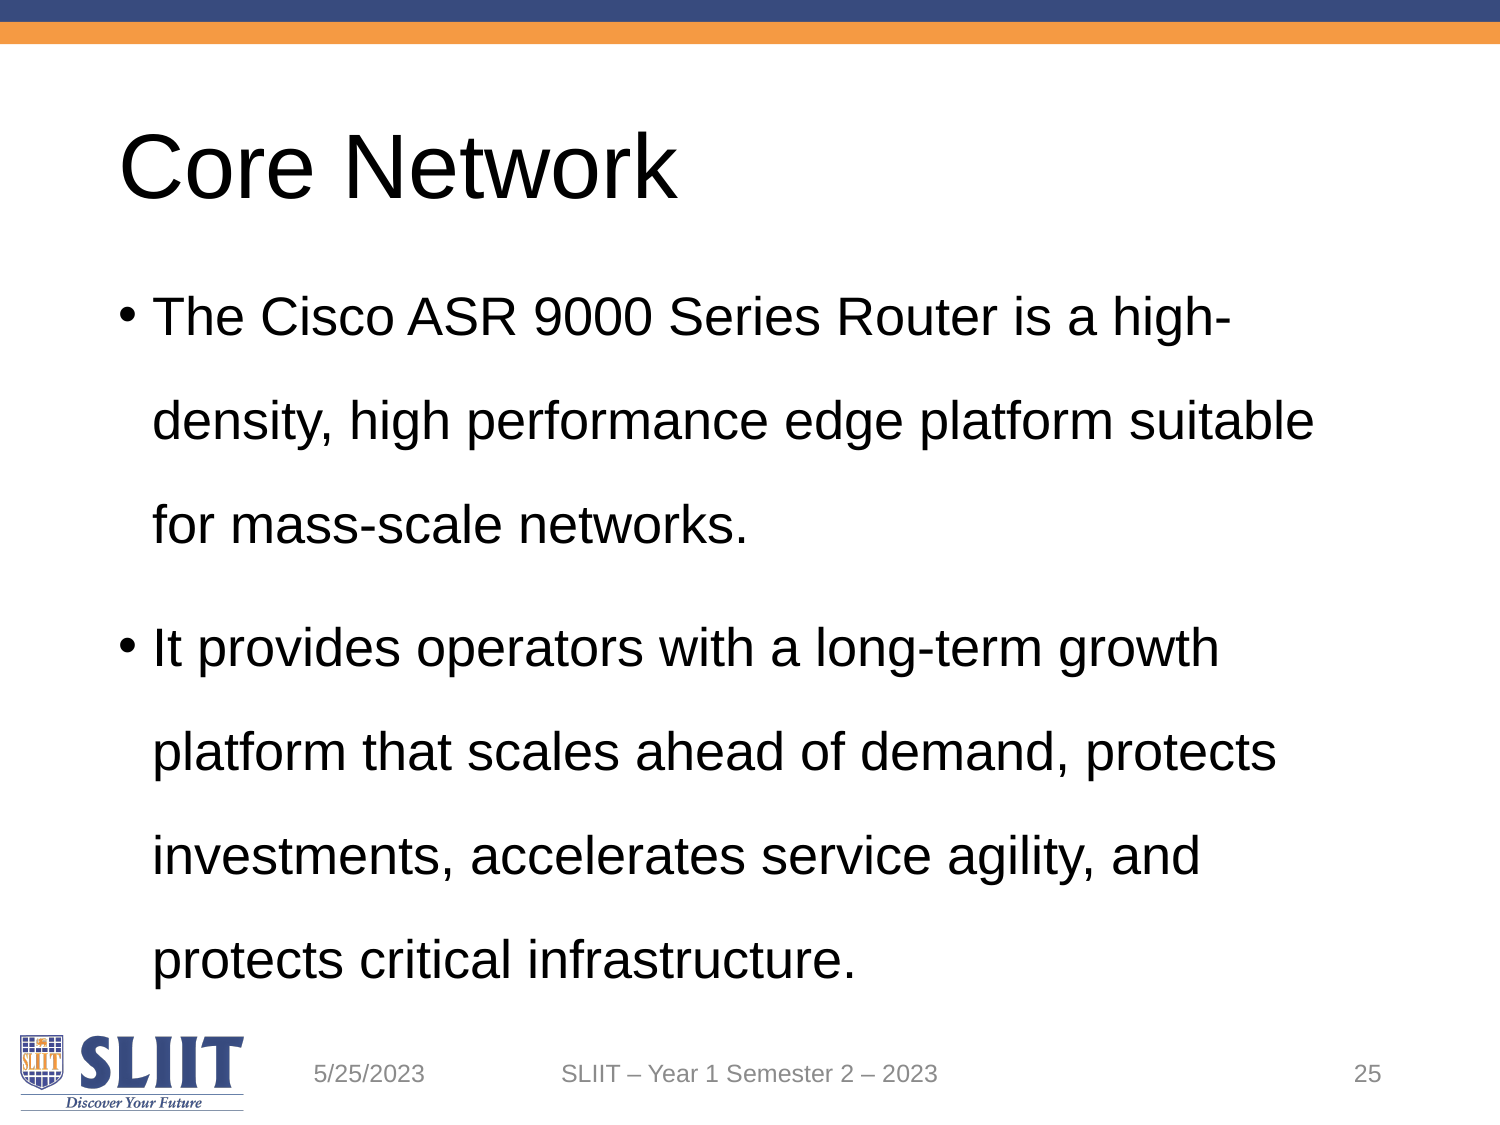

# Core Network
The Cisco ASR 9000 Series Router is a high-density, high performance edge platform suitable for mass-scale networks.
It provides operators with a long-term growth platform that scales ahead of demand, protects investments, accelerates service agility, and protects critical infrastructure.
5/25/2023
SLIIT – Year 1 Semester 2 – 2023
25